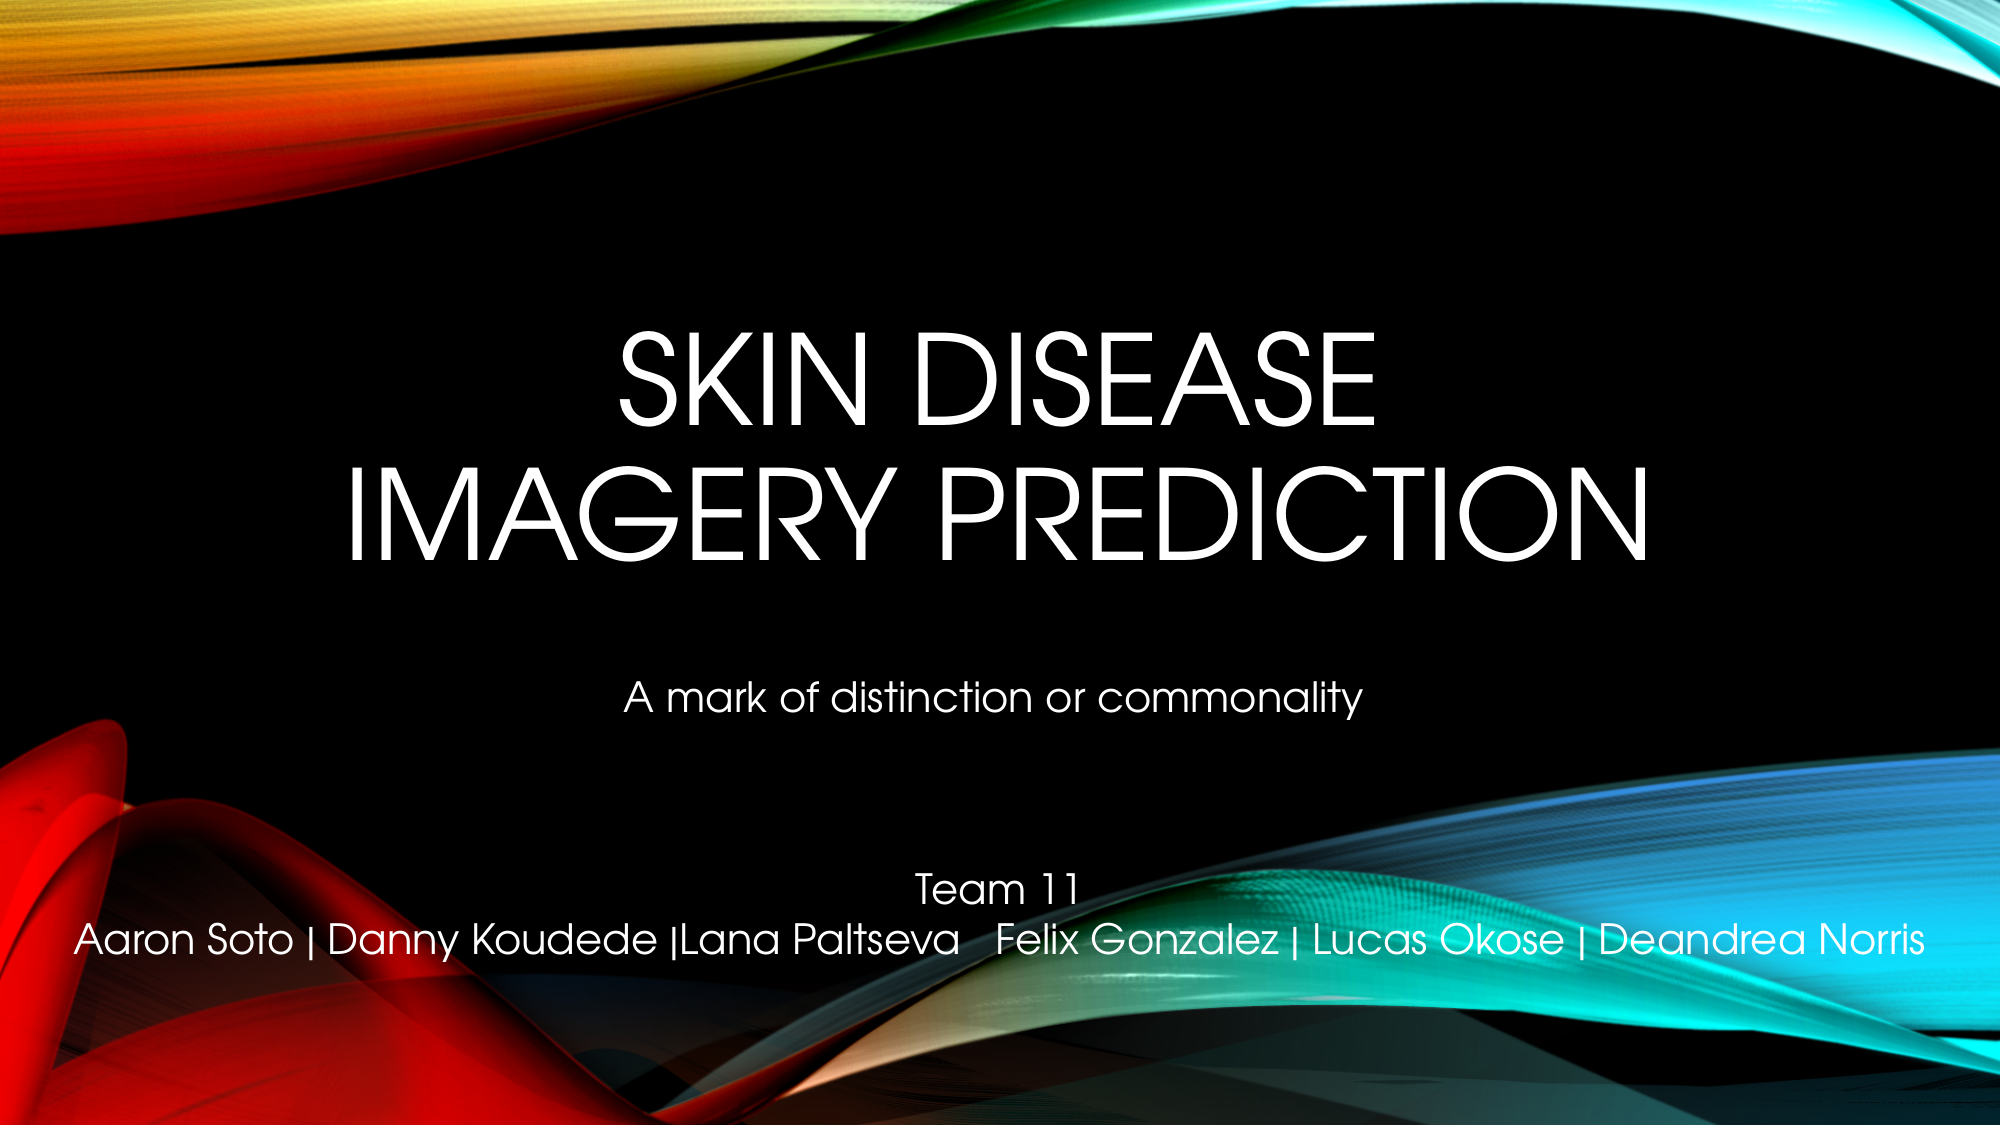

# Skin disease Imagery prediction
A mark of distinction or commonality
Team 11
Aaron Soto | Danny Koudede |Lana Paltseva   Felix Gonzalez | Lucas Okose | Deandrea Norris